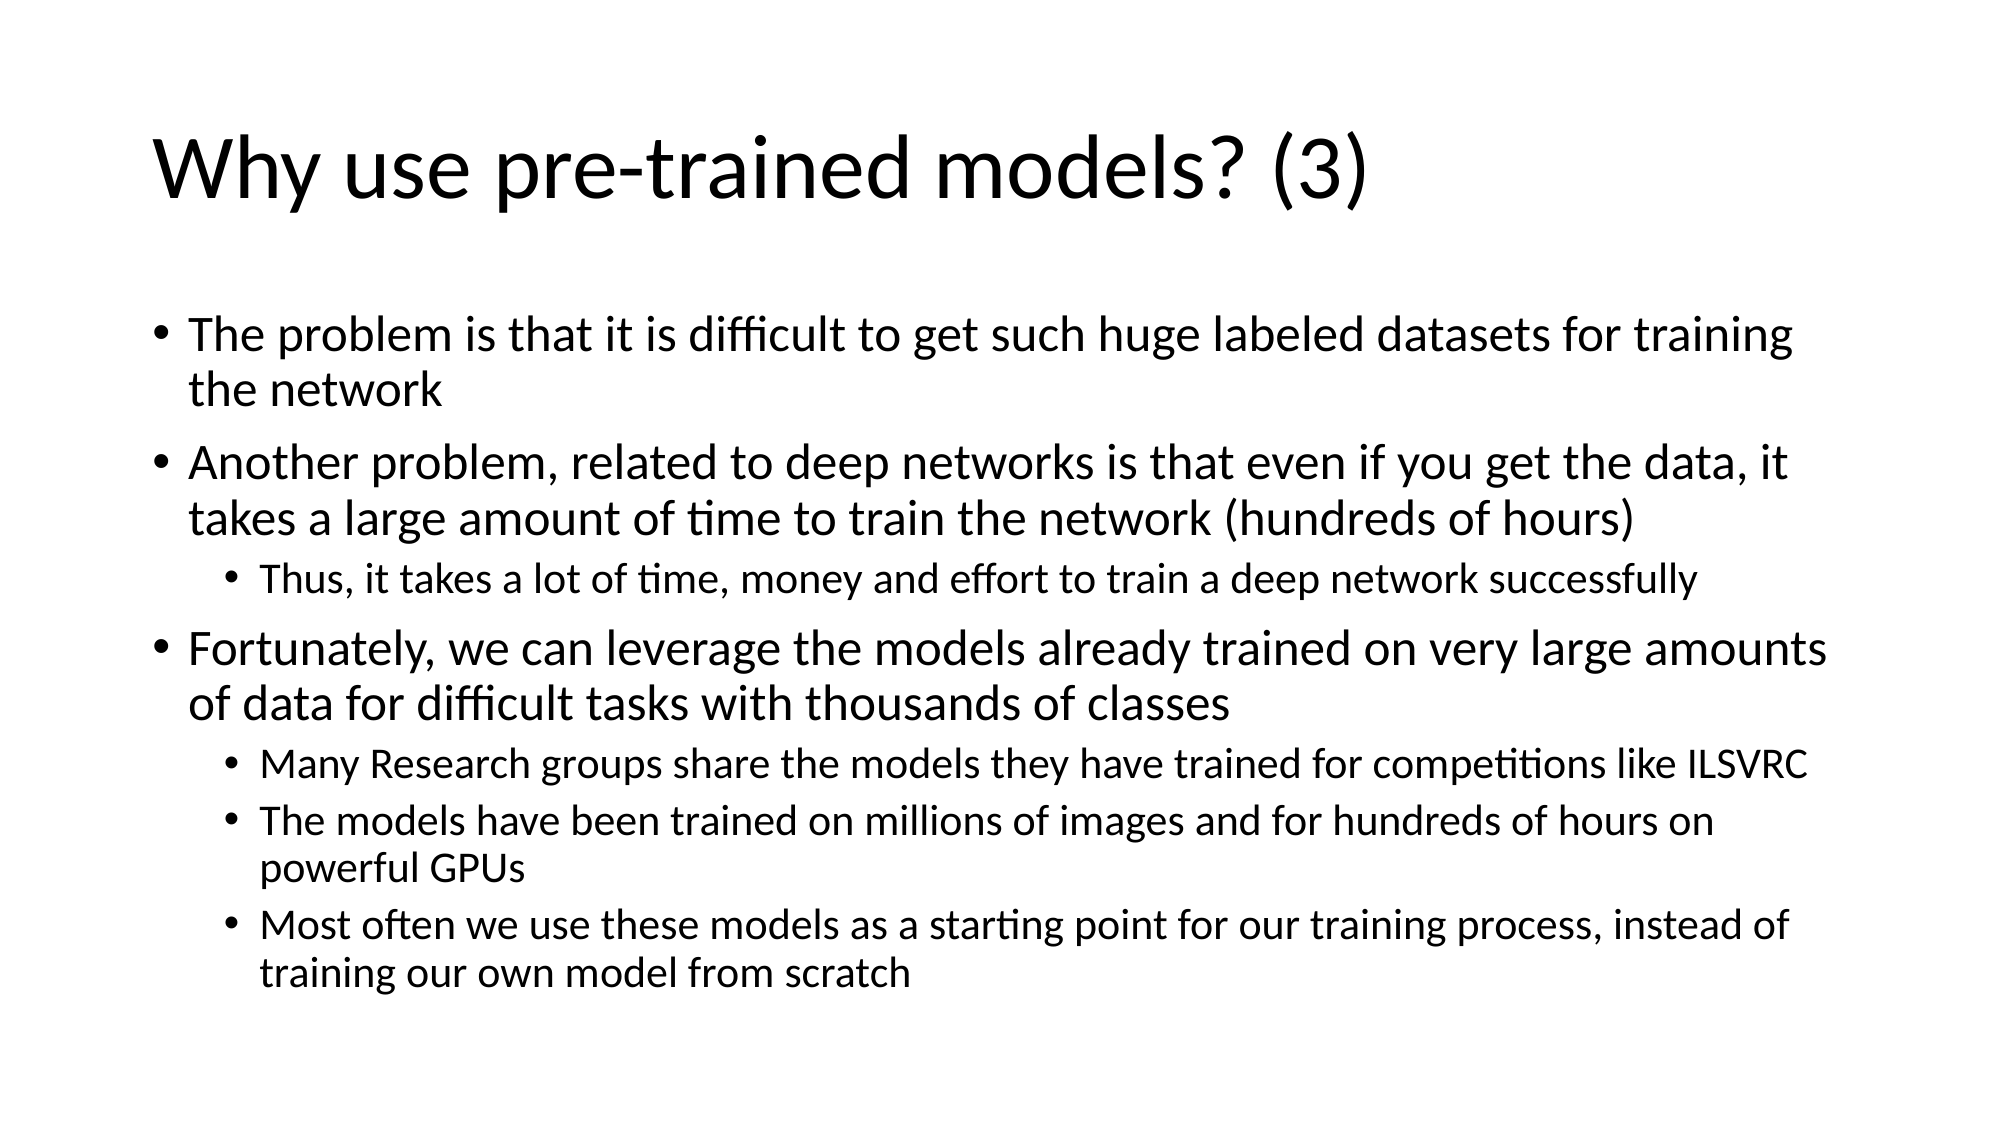

# Why use pre-trained models? (3)
The problem is that it is difficult to get such huge labeled datasets for training the network
Another problem, related to deep networks is that even if you get the data, it takes a large amount of time to train the network (hundreds of hours)
Thus, it takes a lot of time, money and effort to train a deep network successfully
Fortunately, we can leverage the models already trained on very large amounts of data for difficult tasks with thousands of classes
Many Research groups share the models they have trained for competitions like ILSVRC
The models have been trained on millions of images and for hundreds of hours on powerful GPUs
Most often we use these models as a starting point for our training process, instead of training our own model from scratch